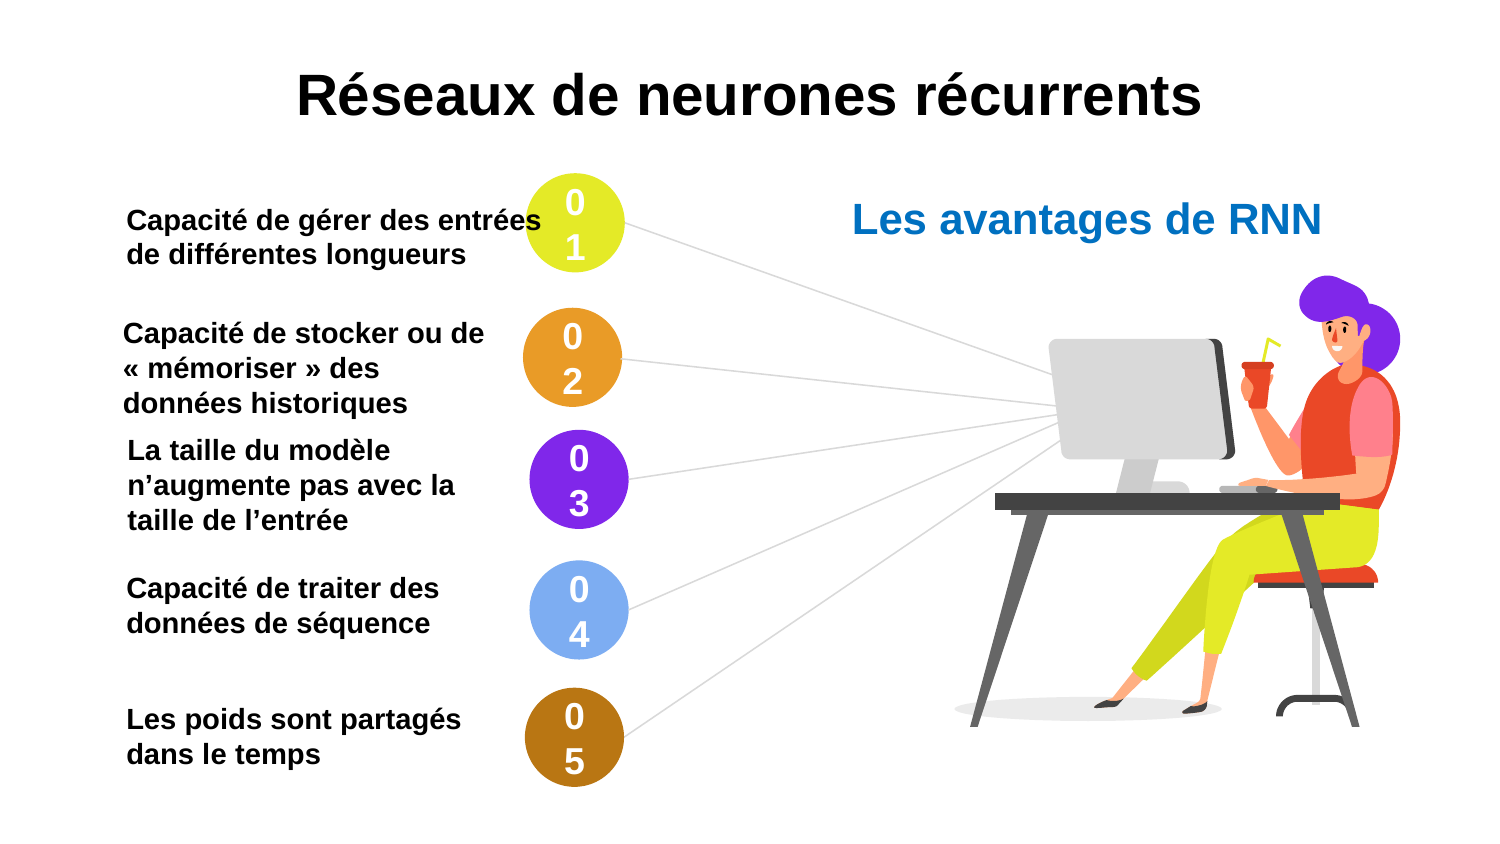

# Réseaux de neurones récurrents
Les avantages de RNN
01
Capacité de gérer des entrées de différentes longueurs

02
Capacité de stocker ou de « mémoriser » des données historiques

03
La taille du modèle n’augmente pas avec la taille de l’entrée
04
Capacité de traiter des données de séquence
05
Les poids sont partagés dans le temps